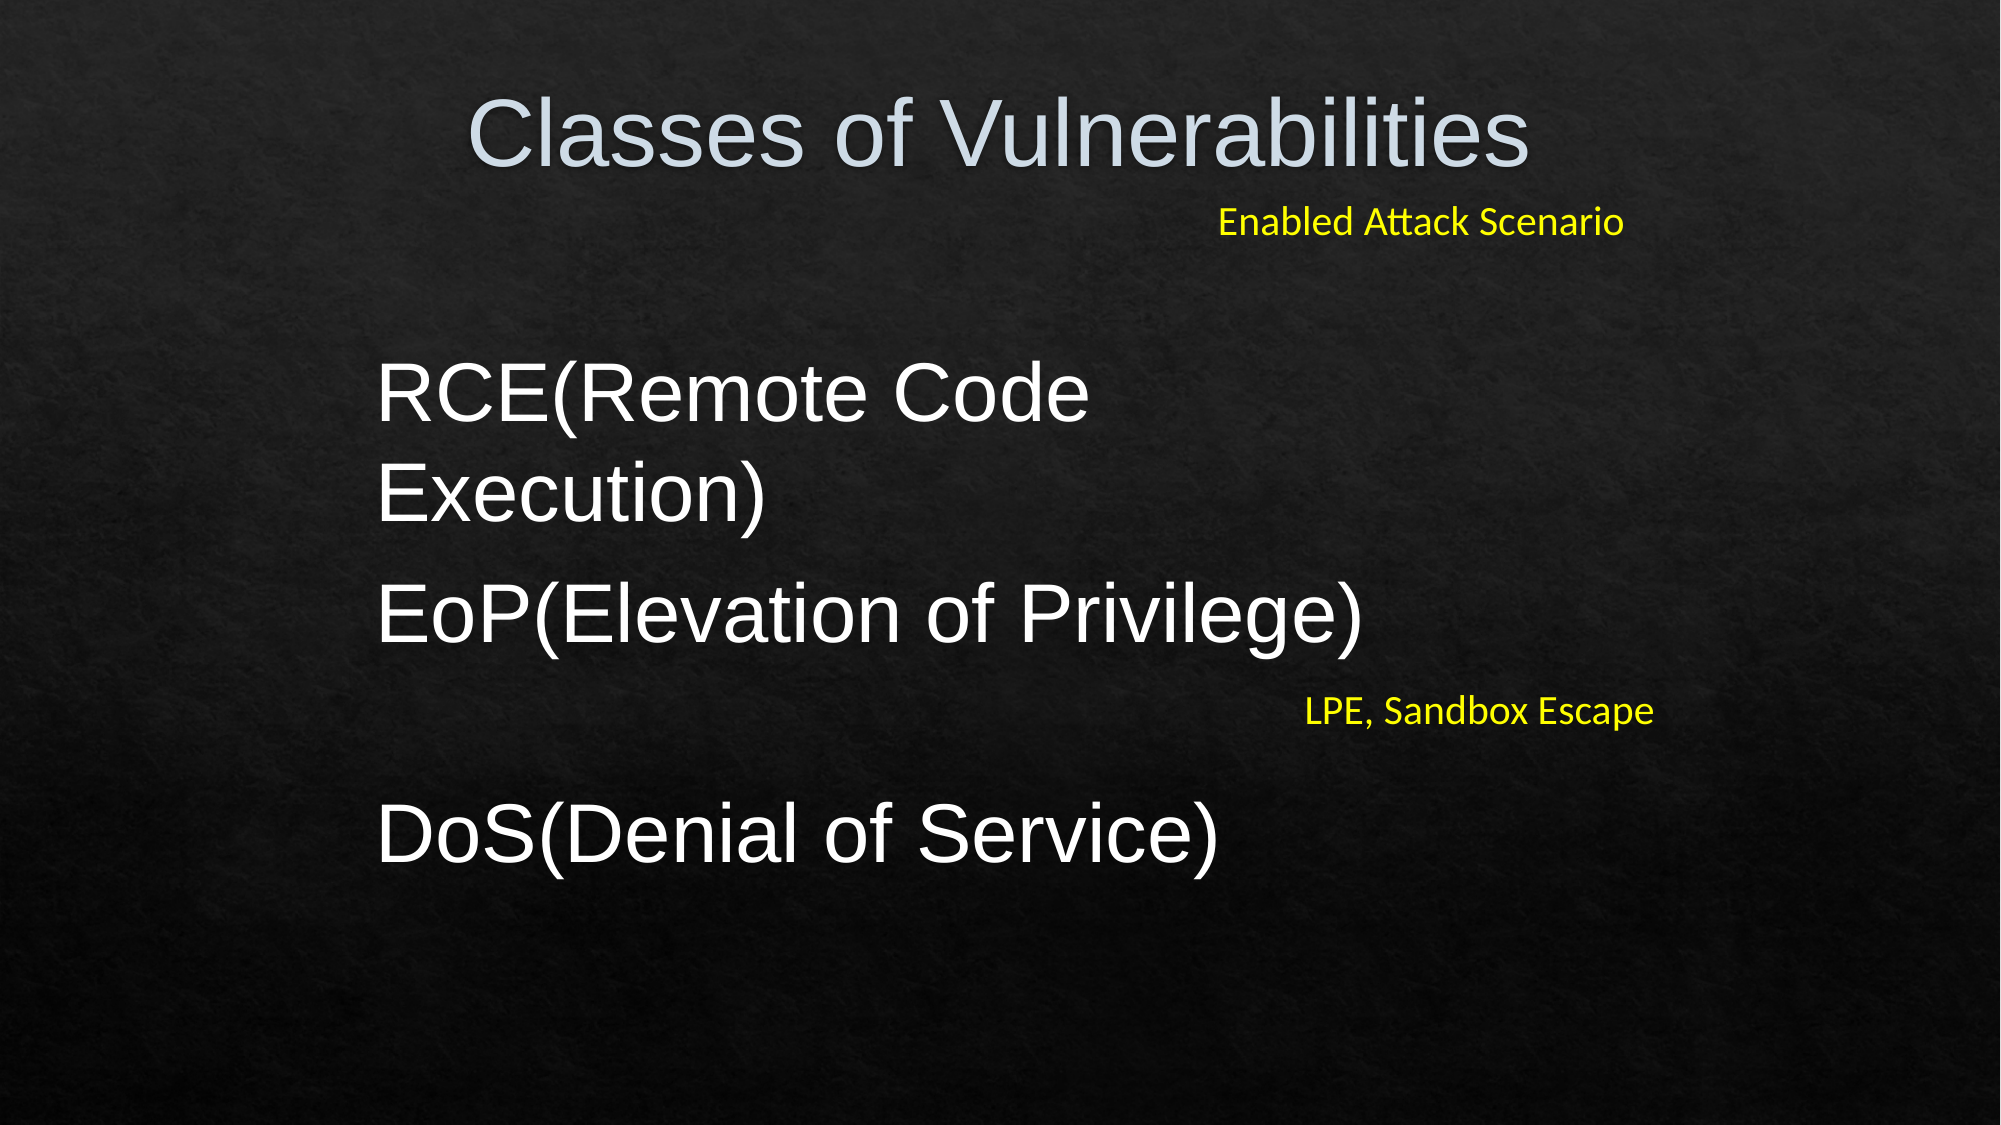

Classes of Vulnerabilities
Enabled Attack Scenario
RCE(Remote Code Execution)
EoP(Elevation of Privilege)
LPE, Sandbox Escape
DoS(Denial of Service)